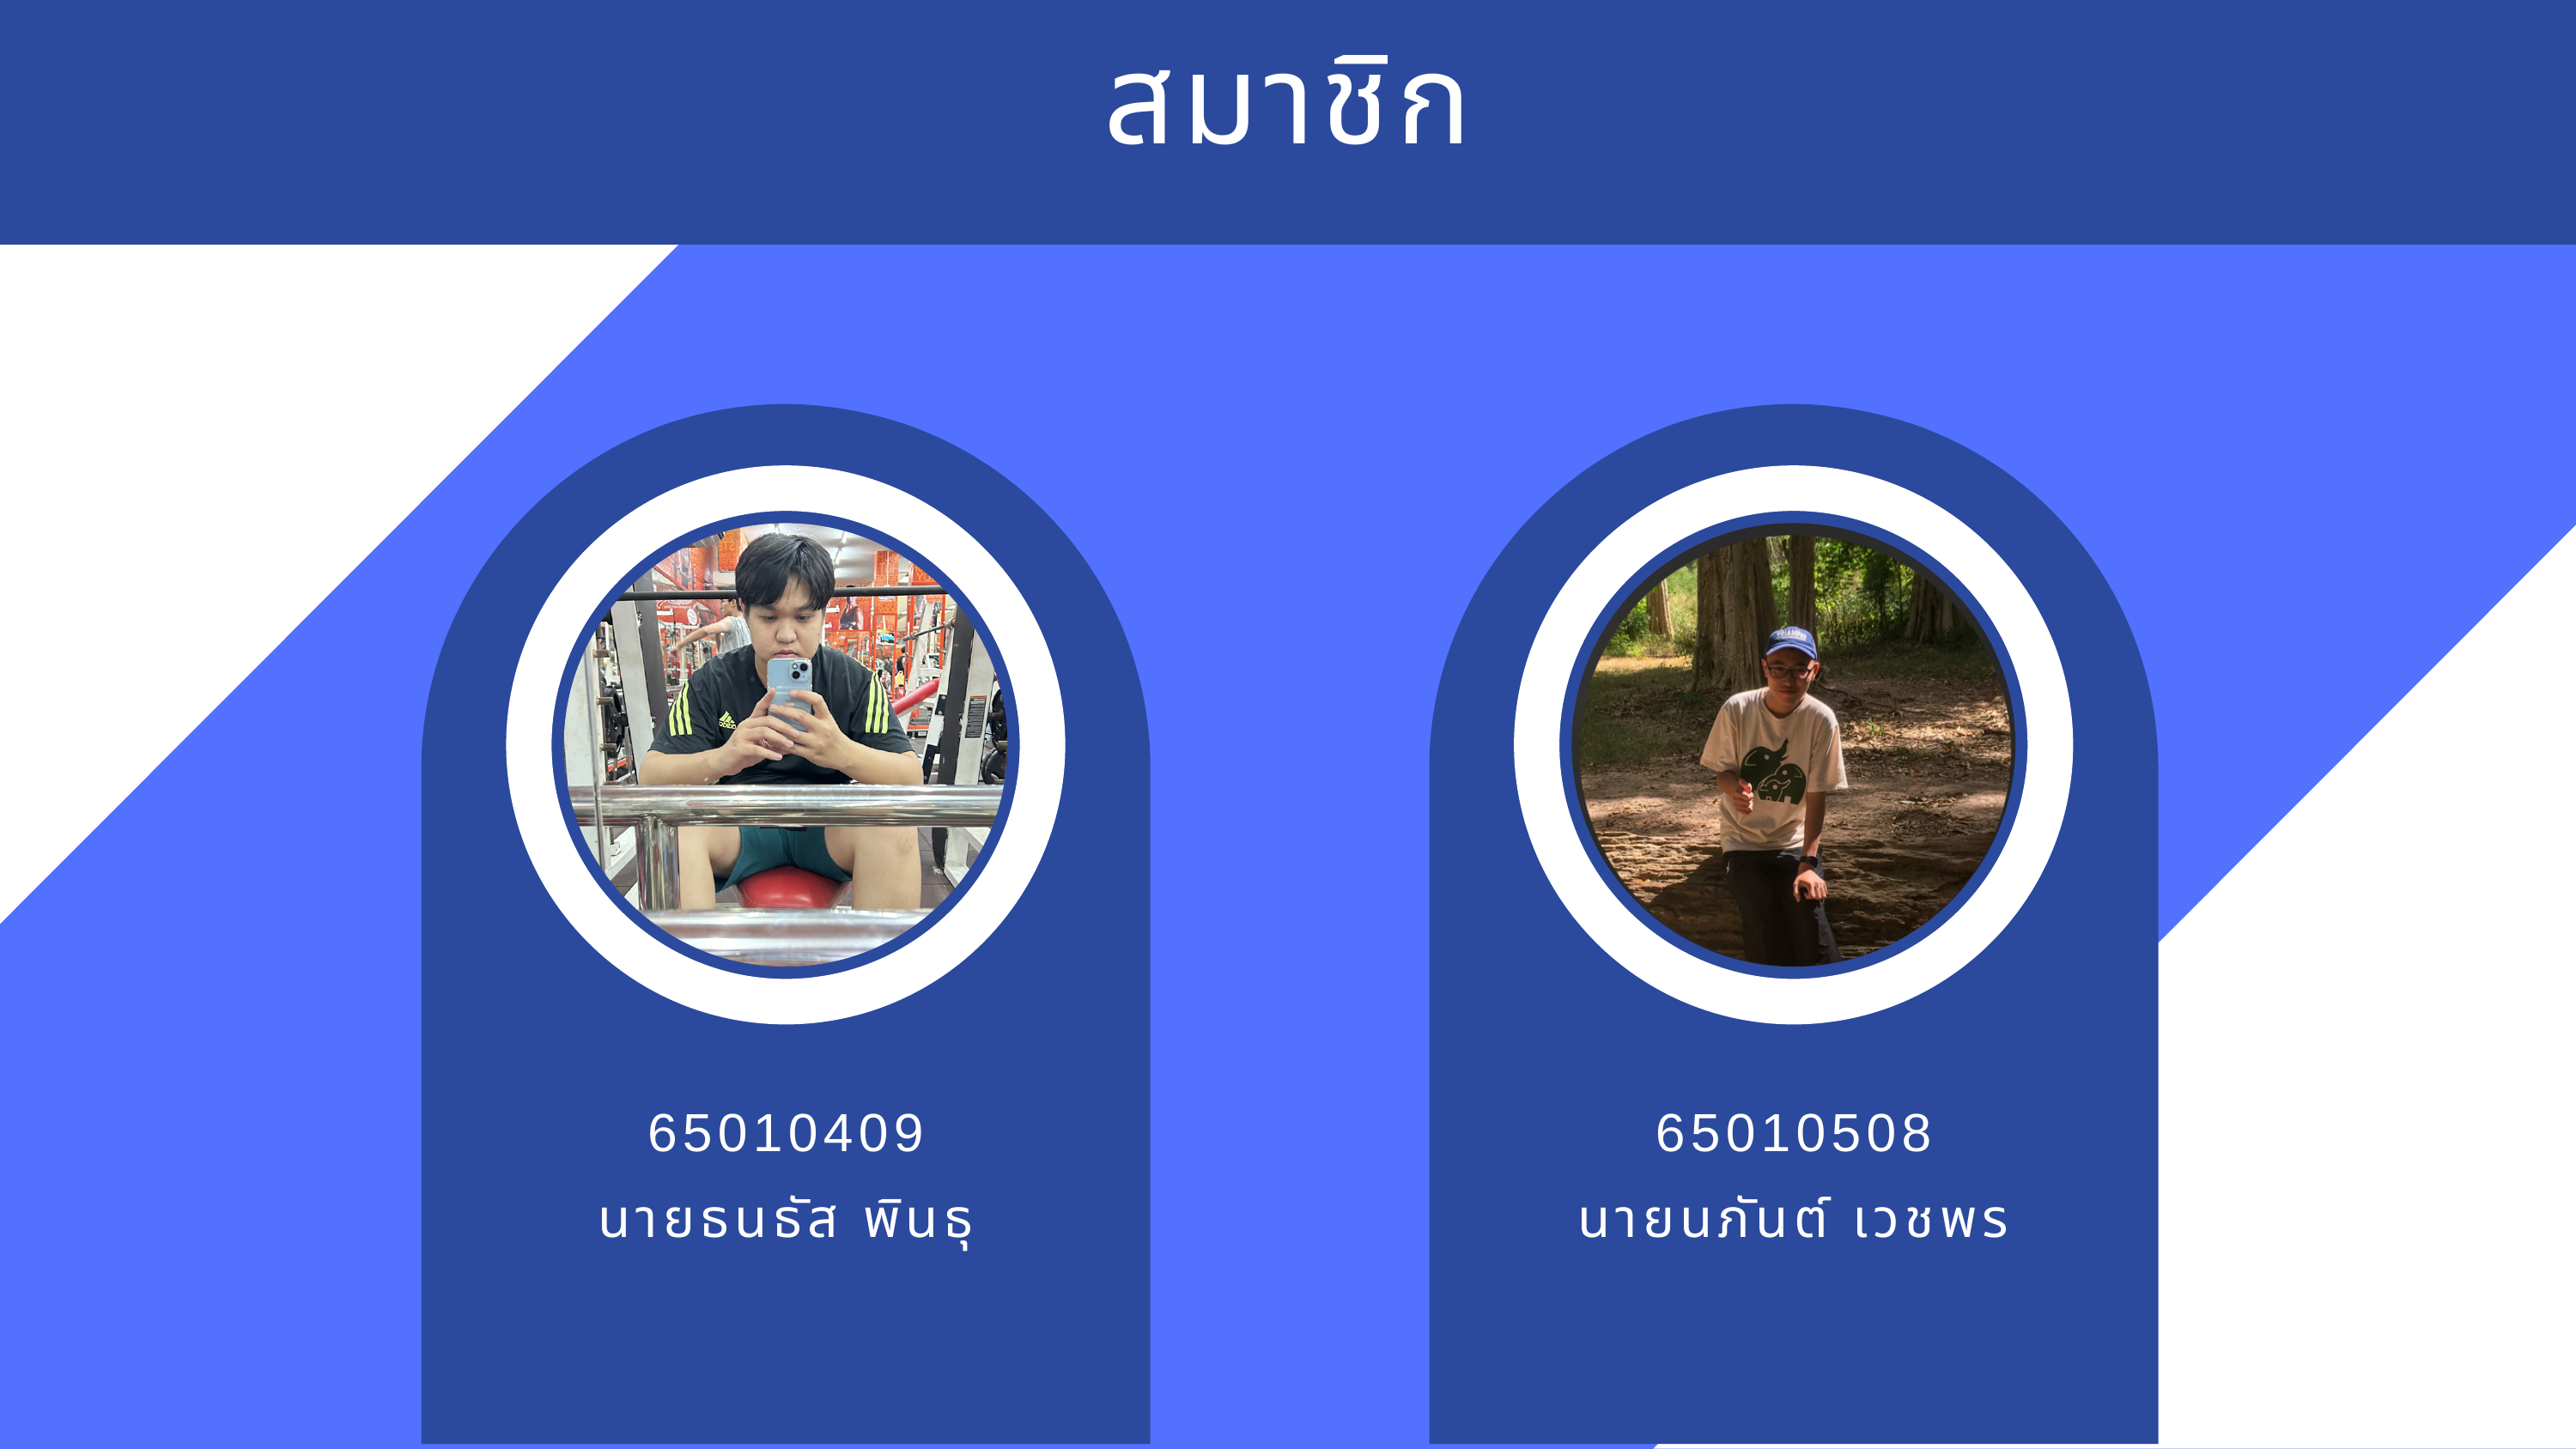

สมาชิก

65010409
65010508
นายธนธัส พินธุ
นายนภันต์ เวชพร